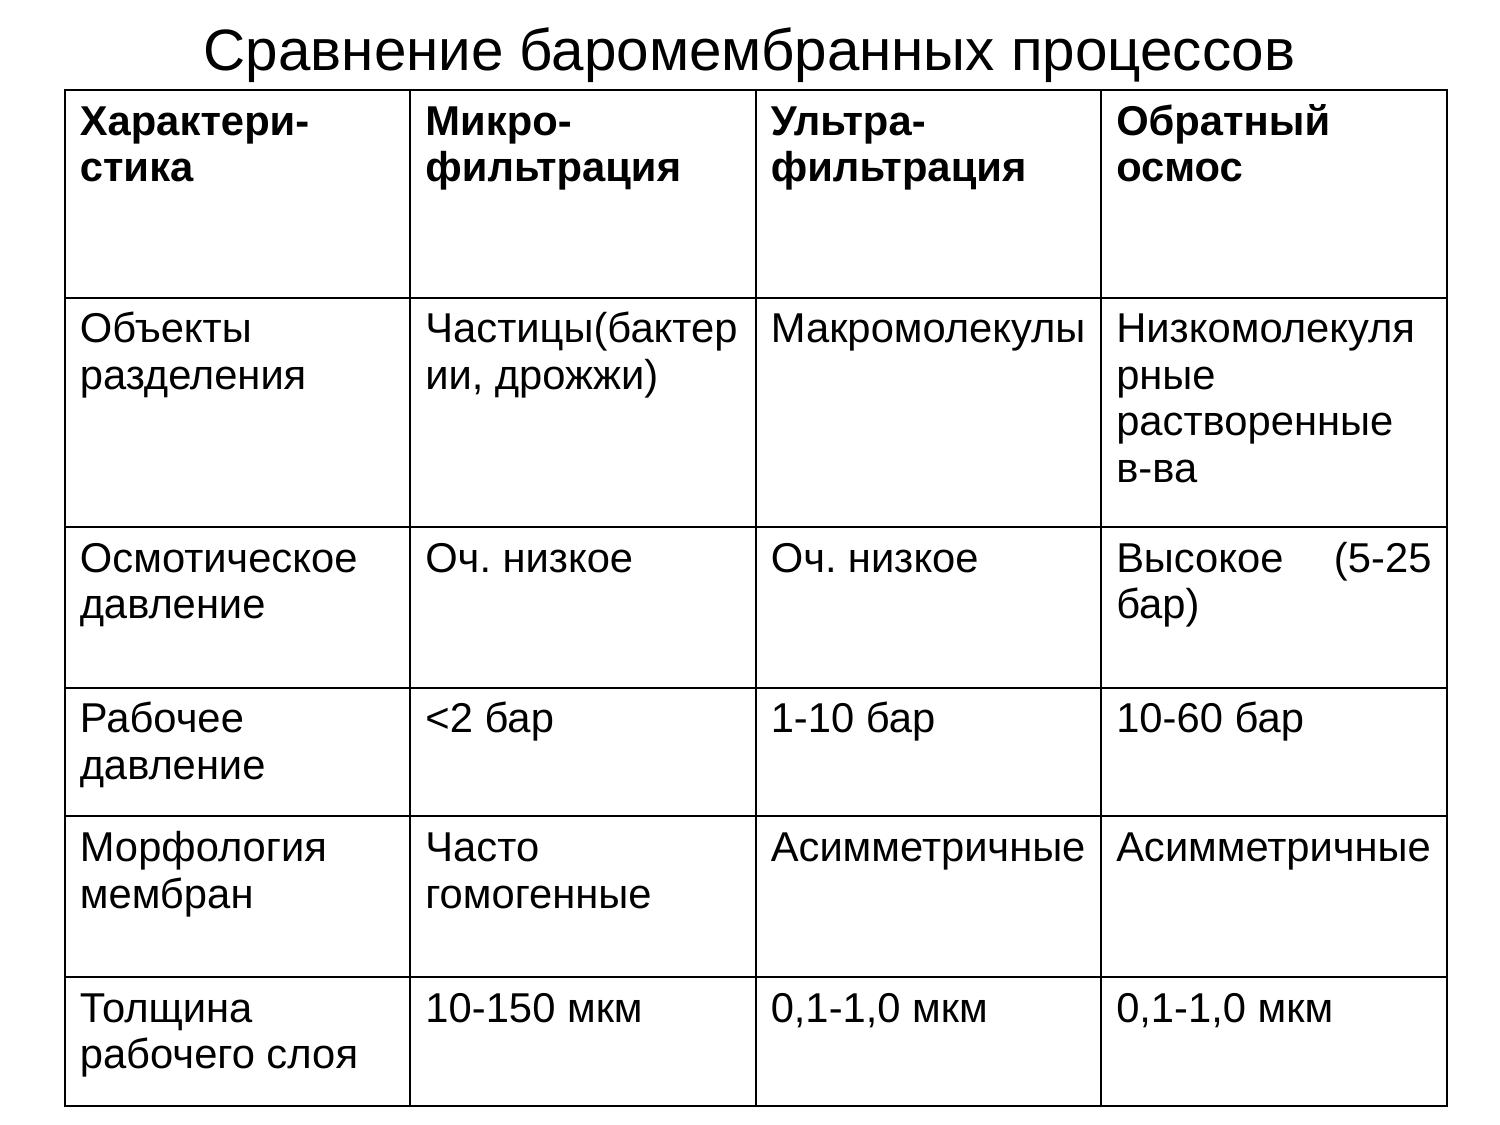

# Сравнение баромембранных процессов
| Характери-стика | Микро-фильтрация | Ультра-фильтрация | Обратный осмос |
| --- | --- | --- | --- |
| Объекты разделения | Частицы(бактерии, дрожжи) | Макромолекулы | Низкомолекулярные растворенные в-ва |
| Осмотическое давление | Оч. низкое | Оч. низкое | Высокое (5-25 бар) |
| Рабочее давление | <2 бар | 1-10 бар | 10-60 бар |
| Морфология мембран | Часто гомогенные | Асимметричные | Асимметричные |
| Толщина рабочего слоя | 10-150 мкм | 0,1-1,0 мкм | 0,1-1,0 мкм |